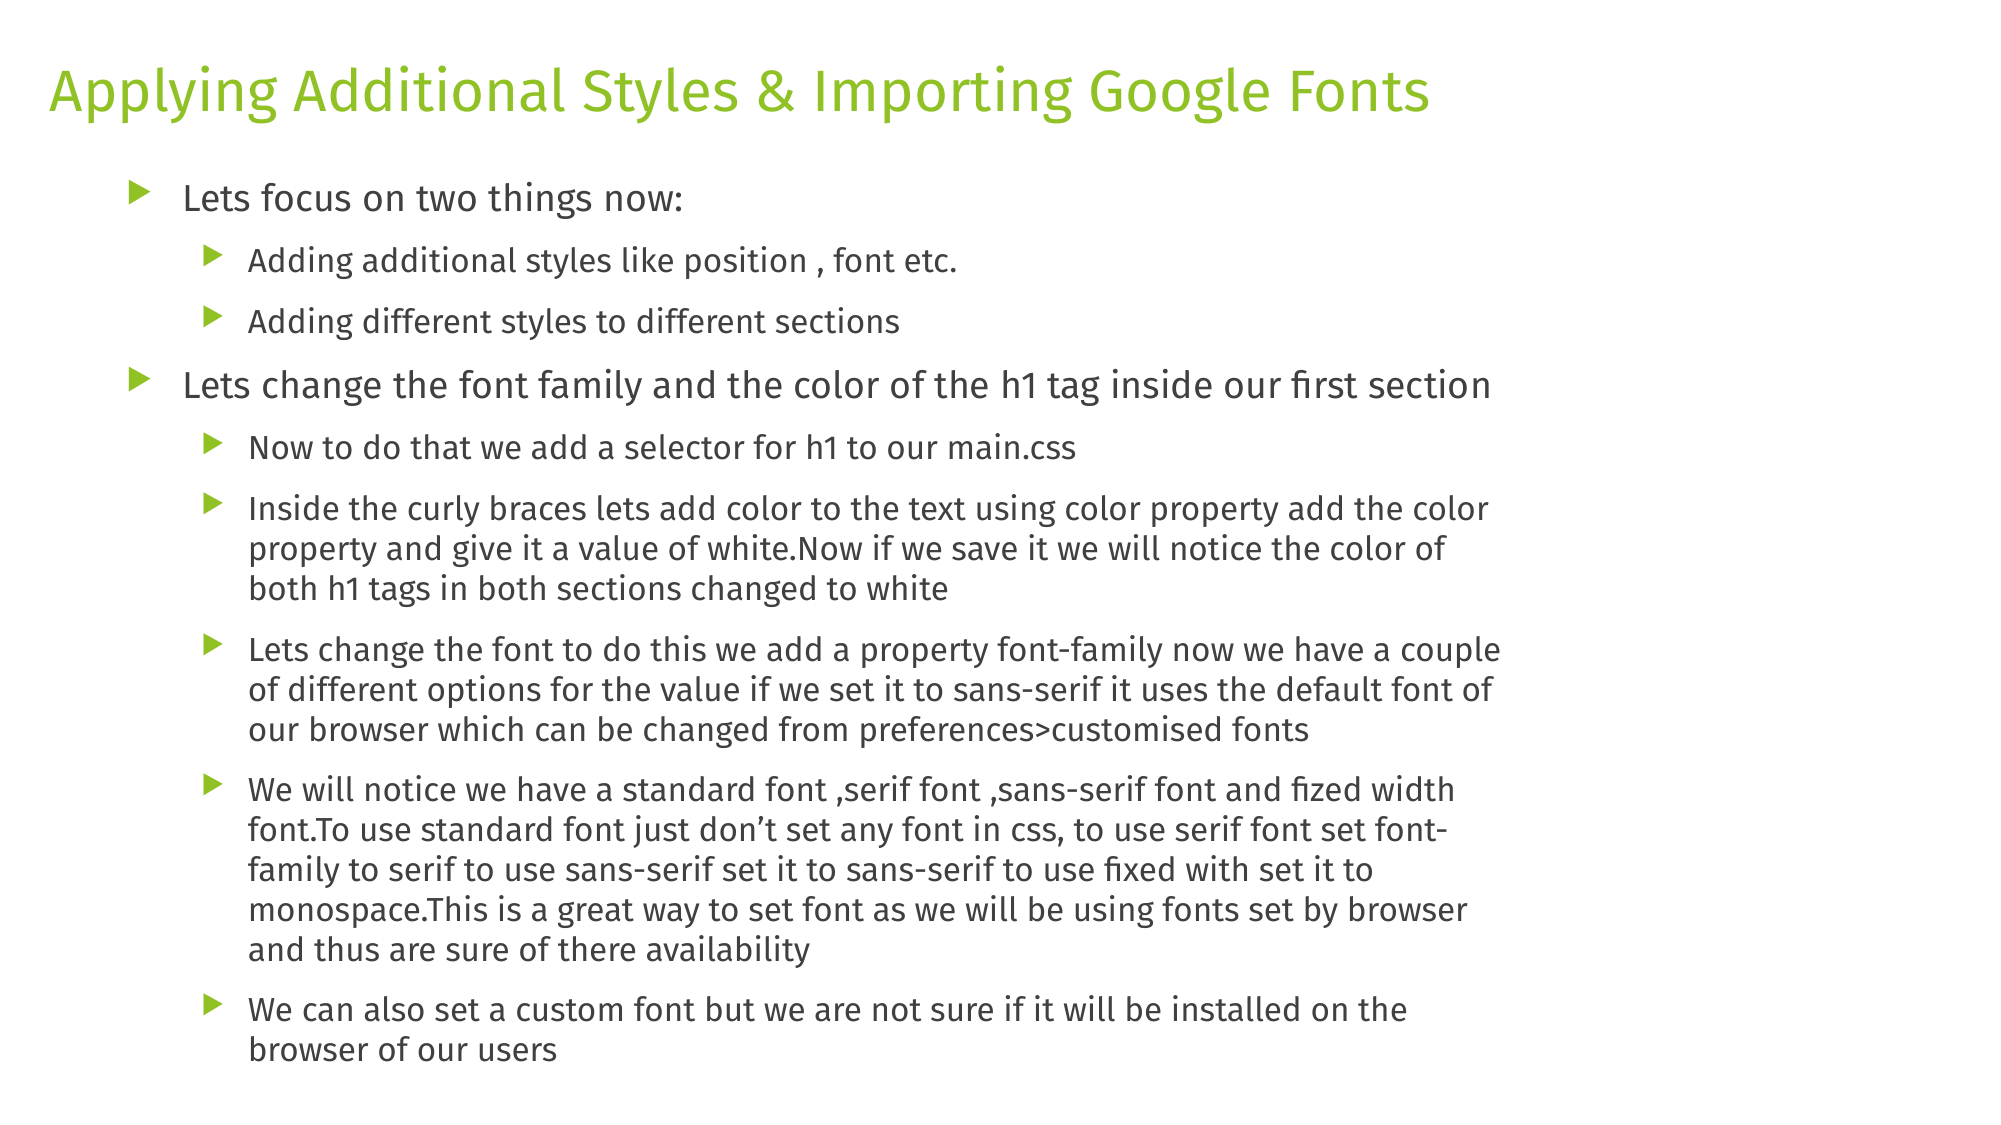

# Applying Additional Styles & Importing Google Fonts
Lets focus on two things now:
Adding additional styles like position , font etc.
Adding different styles to different sections
Lets change the font family and the color of the h1 tag inside our first section
Now to do that we add a selector for h1 to our main.css
Inside the curly braces lets add color to the text using color property add the color property and give it a value of white.Now if we save it we will notice the color of both h1 tags in both sections changed to white
Lets change the font to do this we add a property font-family now we have a couple of different options for the value if we set it to sans-serif it uses the default font of our browser which can be changed from preferences>customised fonts
We will notice we have a standard font ,serif font ,sans-serif font and fized width font.To use standard font just don’t set any font in css, to use serif font set font-family to serif to use sans-serif set it to sans-serif to use fixed with set it to monospace.This is a great way to set font as we will be using fonts set by browser and thus are sure of there availability
We can also set a custom font but we are not sure if it will be installed on the browser of our users